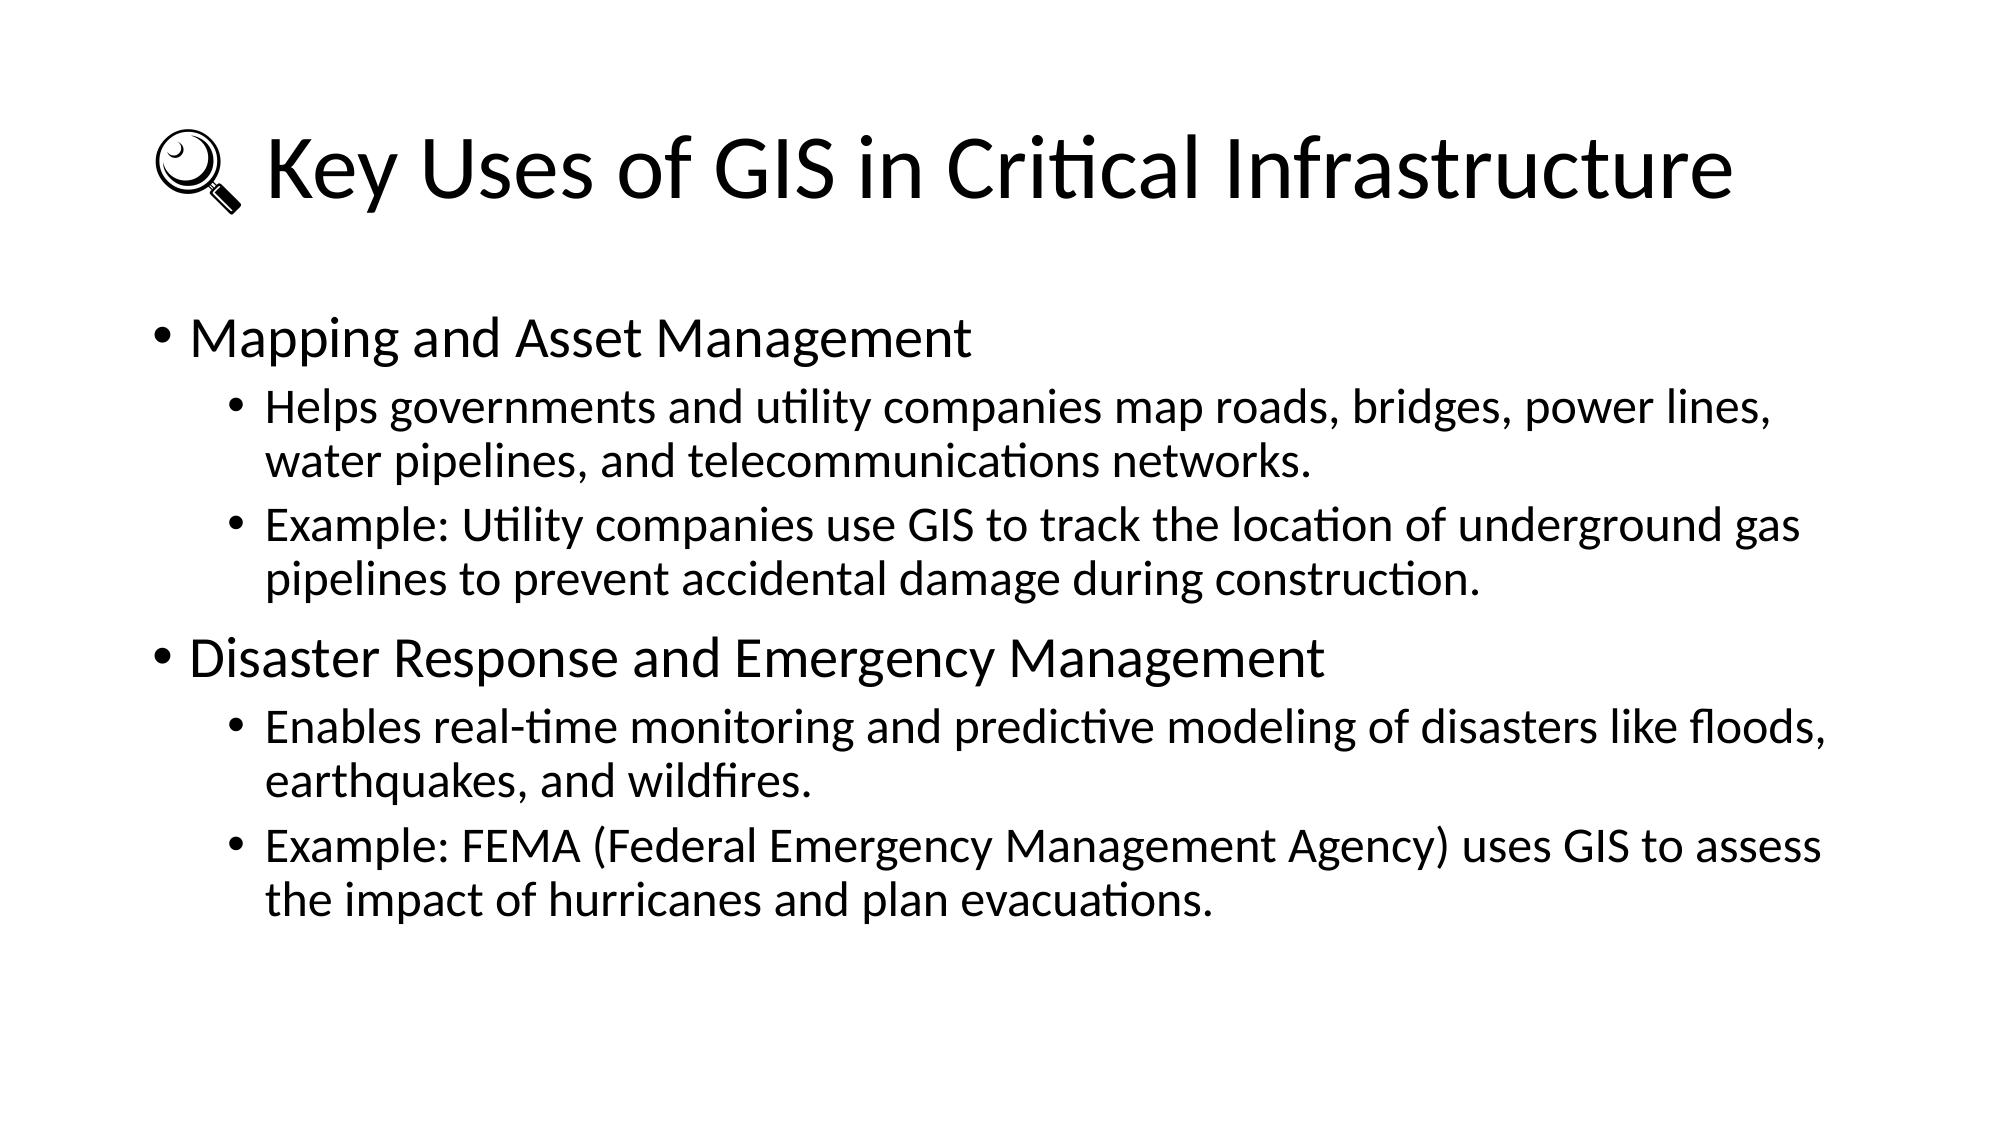

# 🔍 Key Uses of GIS in Critical Infrastructure
Mapping and Asset Management
Helps governments and utility companies map roads, bridges, power lines, water pipelines, and telecommunications networks.
Example: Utility companies use GIS to track the location of underground gas pipelines to prevent accidental damage during construction.
Disaster Response and Emergency Management
Enables real-time monitoring and predictive modeling of disasters like floods, earthquakes, and wildfires.
Example: FEMA (Federal Emergency Management Agency) uses GIS to assess the impact of hurricanes and plan evacuations.